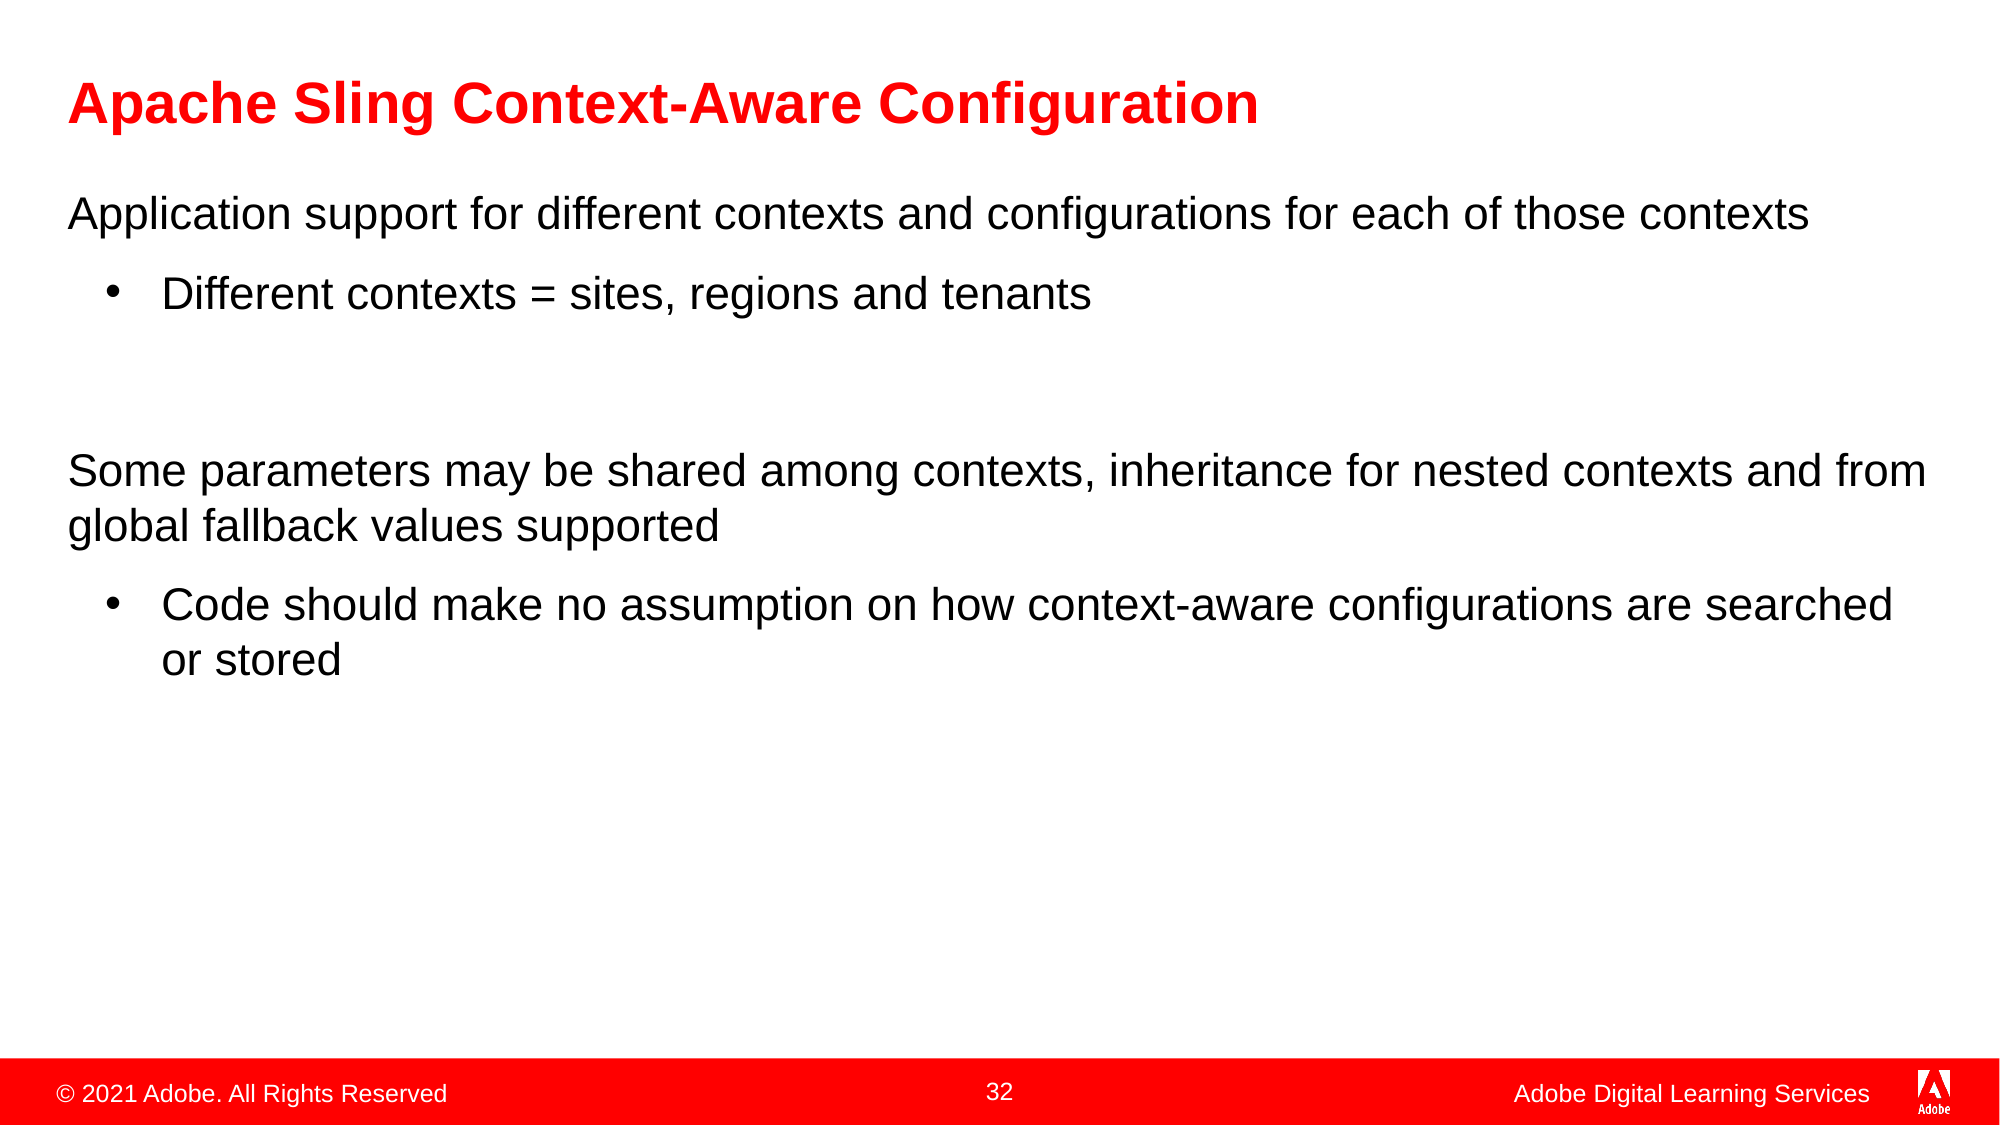

# Apache Sling Context-Aware Configuration
Application support for different contexts and configurations for each of those contexts
Different contexts = sites, regions and tenants

Some parameters may be shared among contexts, inheritance for nested contexts and from global fallback values supported
Code should make no assumption on how context-aware configurations are searched or stored